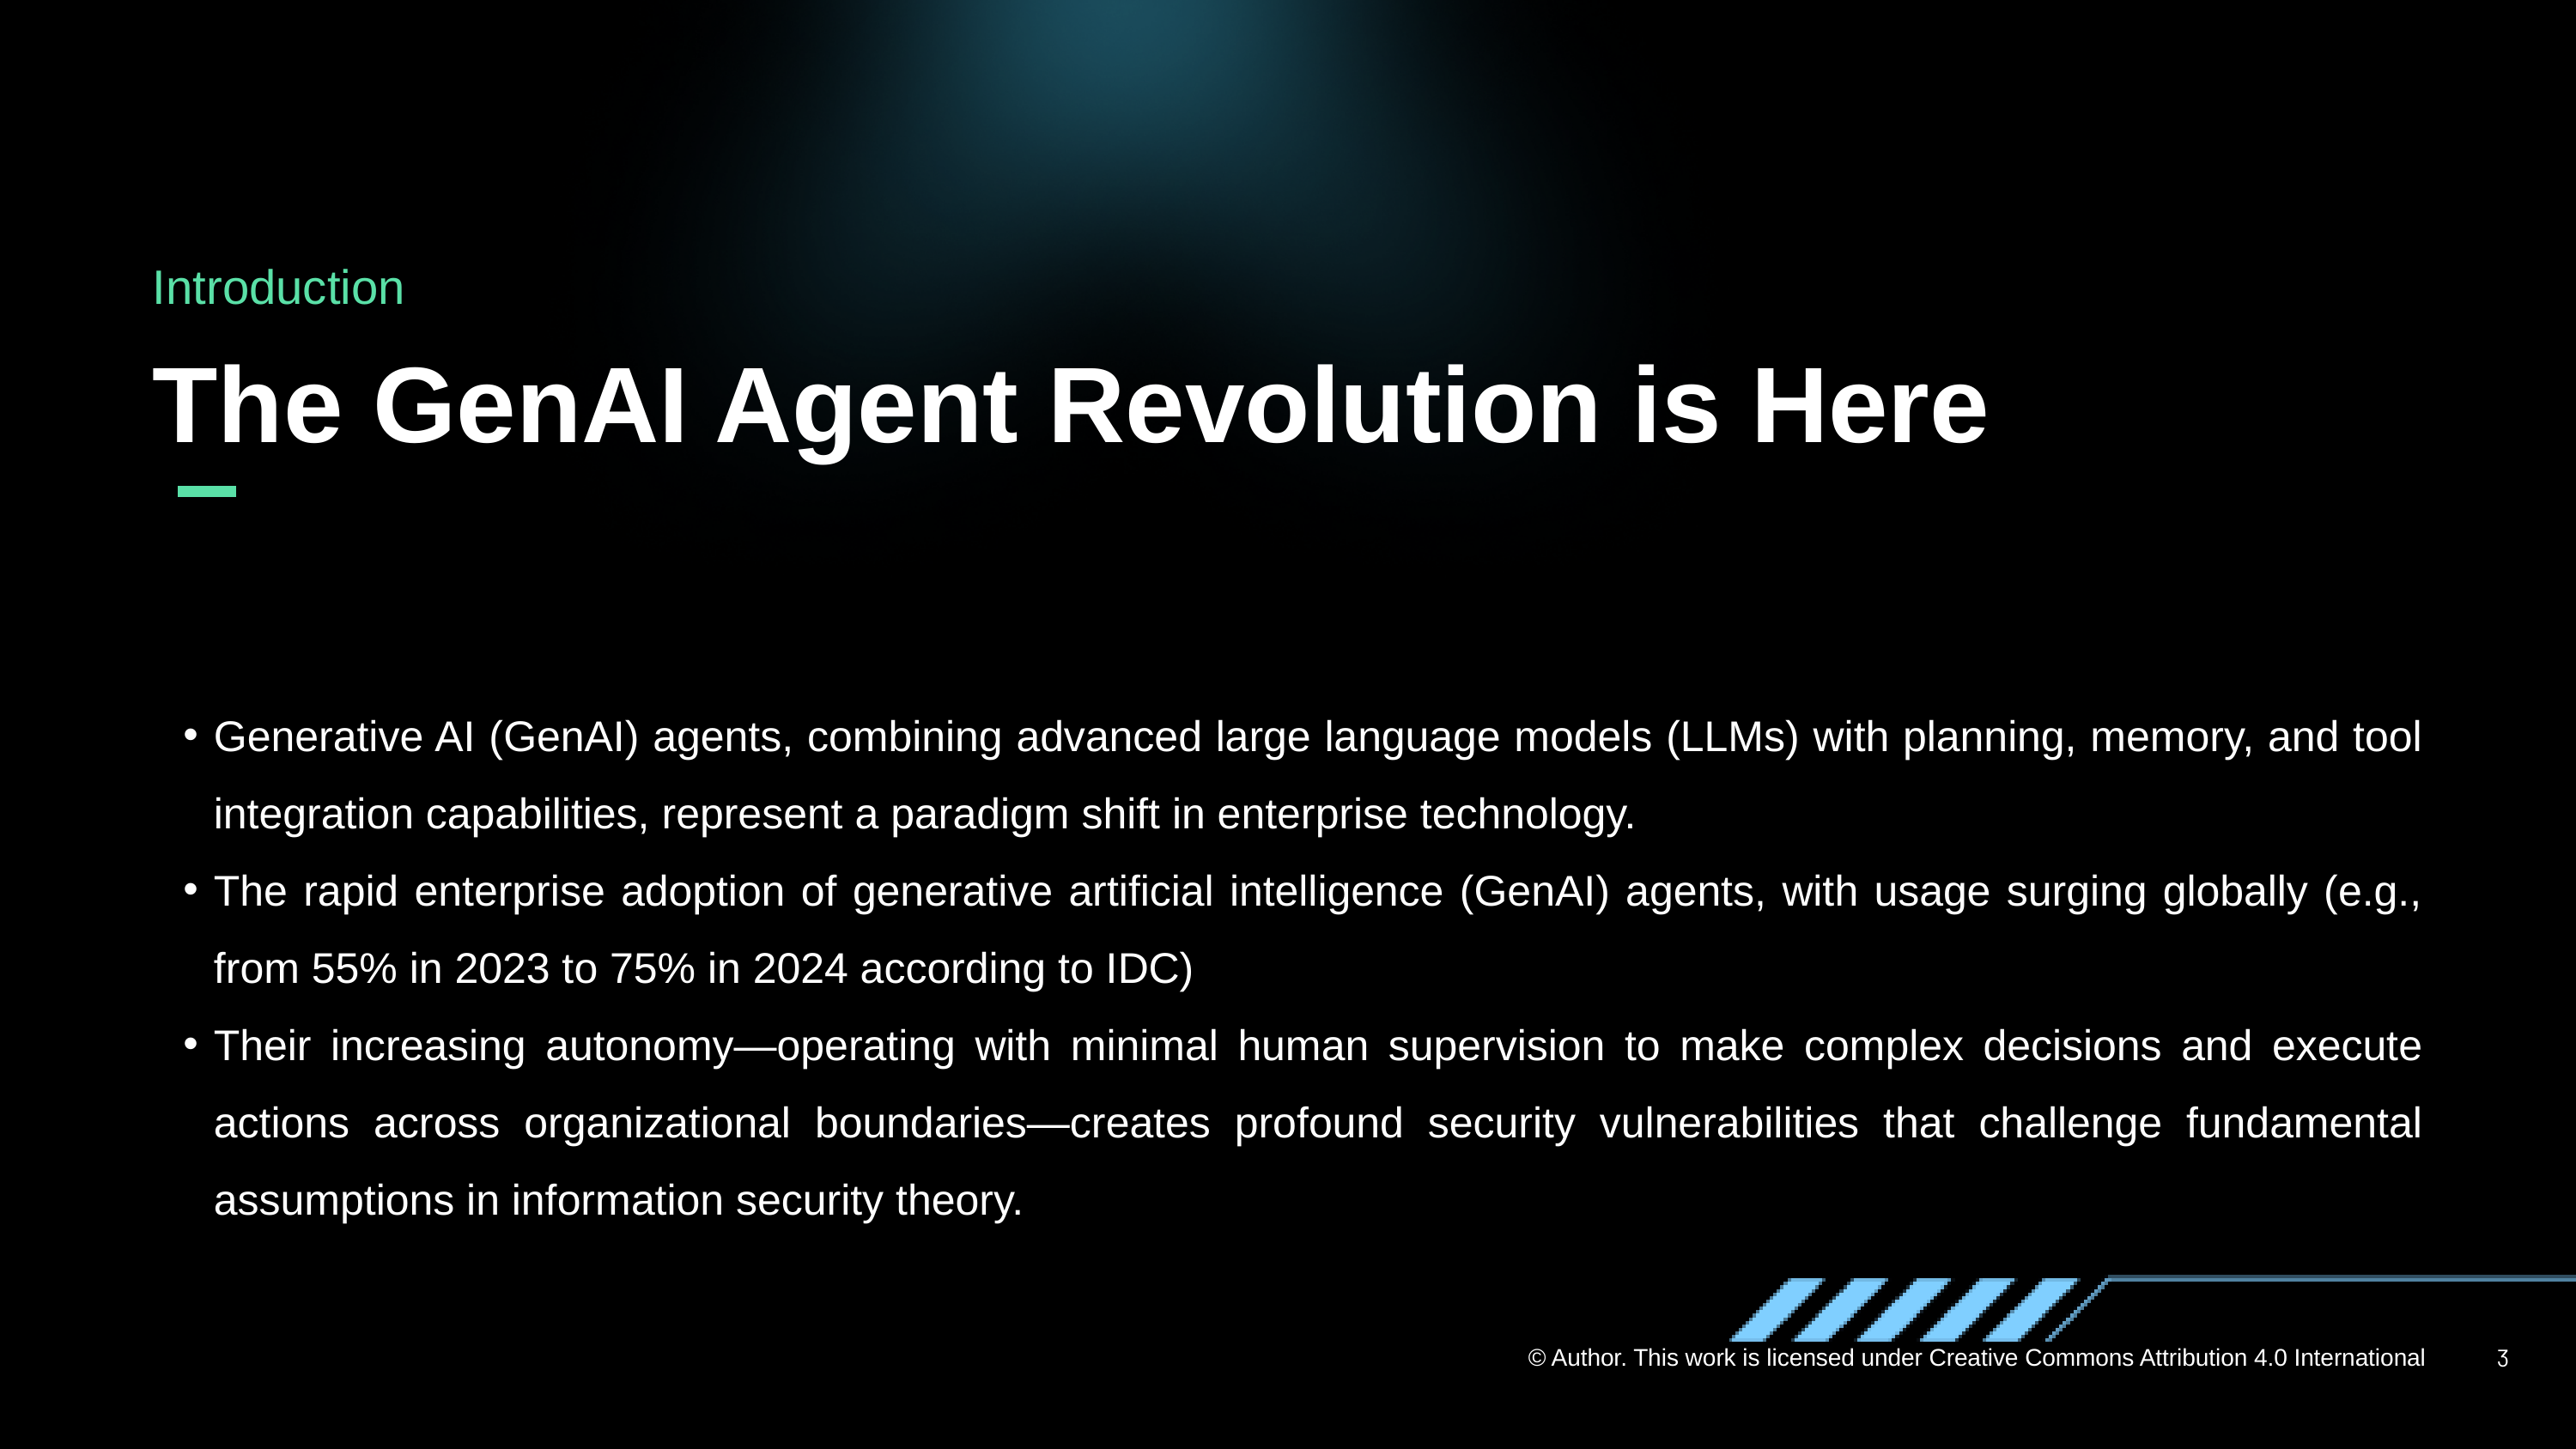

Introduction

The GenAI Agent Revolution is Here

Generative AI (GenAI) agents, combining advanced large language models (LLMs) with planning, memory, and tool integration capabilities, represent a paradigm shift in enterprise technology.
The rapid enterprise adoption of generative artificial intelligence (GenAI) agents, with usage surging globally (e.g., from 55% in 2023 to 75% in 2024 according to IDC)
Their increasing autonomy—operating with minimal human supervision to make complex decisions and execute actions across organizational boundaries—creates profound security vulnerabilities that challenge fundamental assumptions in information security theory.

© Author. This work is licensed under Creative Commons Attribution 4.0 International

3